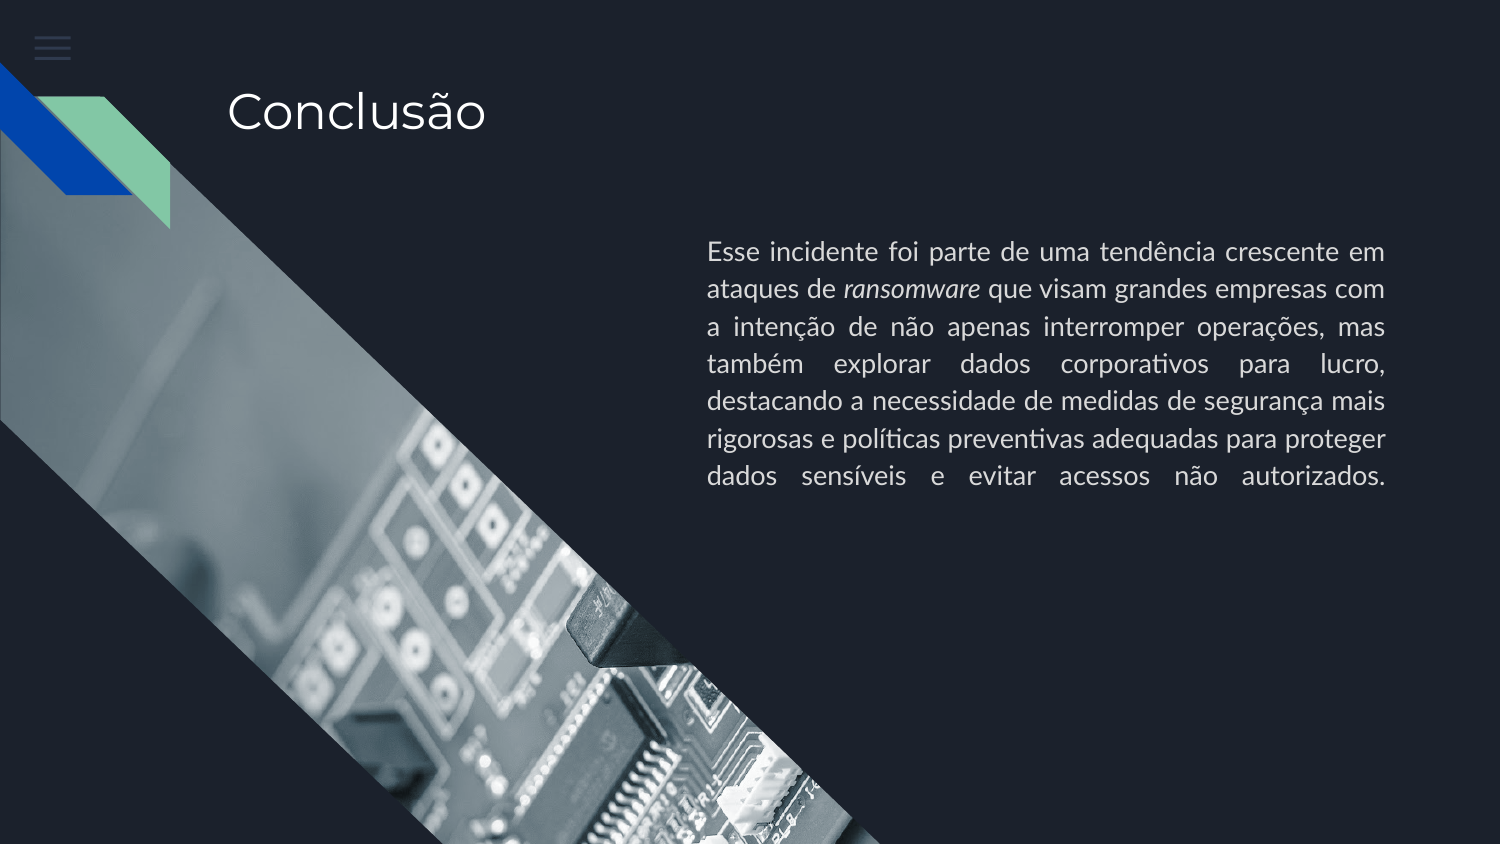

# Conclusão
Esse incidente foi parte de uma tendência crescente em ataques de ransomware que visam grandes empresas com a intenção de não apenas interromper operações, mas também explorar dados corporativos para lucro, destacando a necessidade de medidas de segurança mais rigorosas e políticas preventivas adequadas para proteger dados sensíveis e evitar acessos não autorizados.